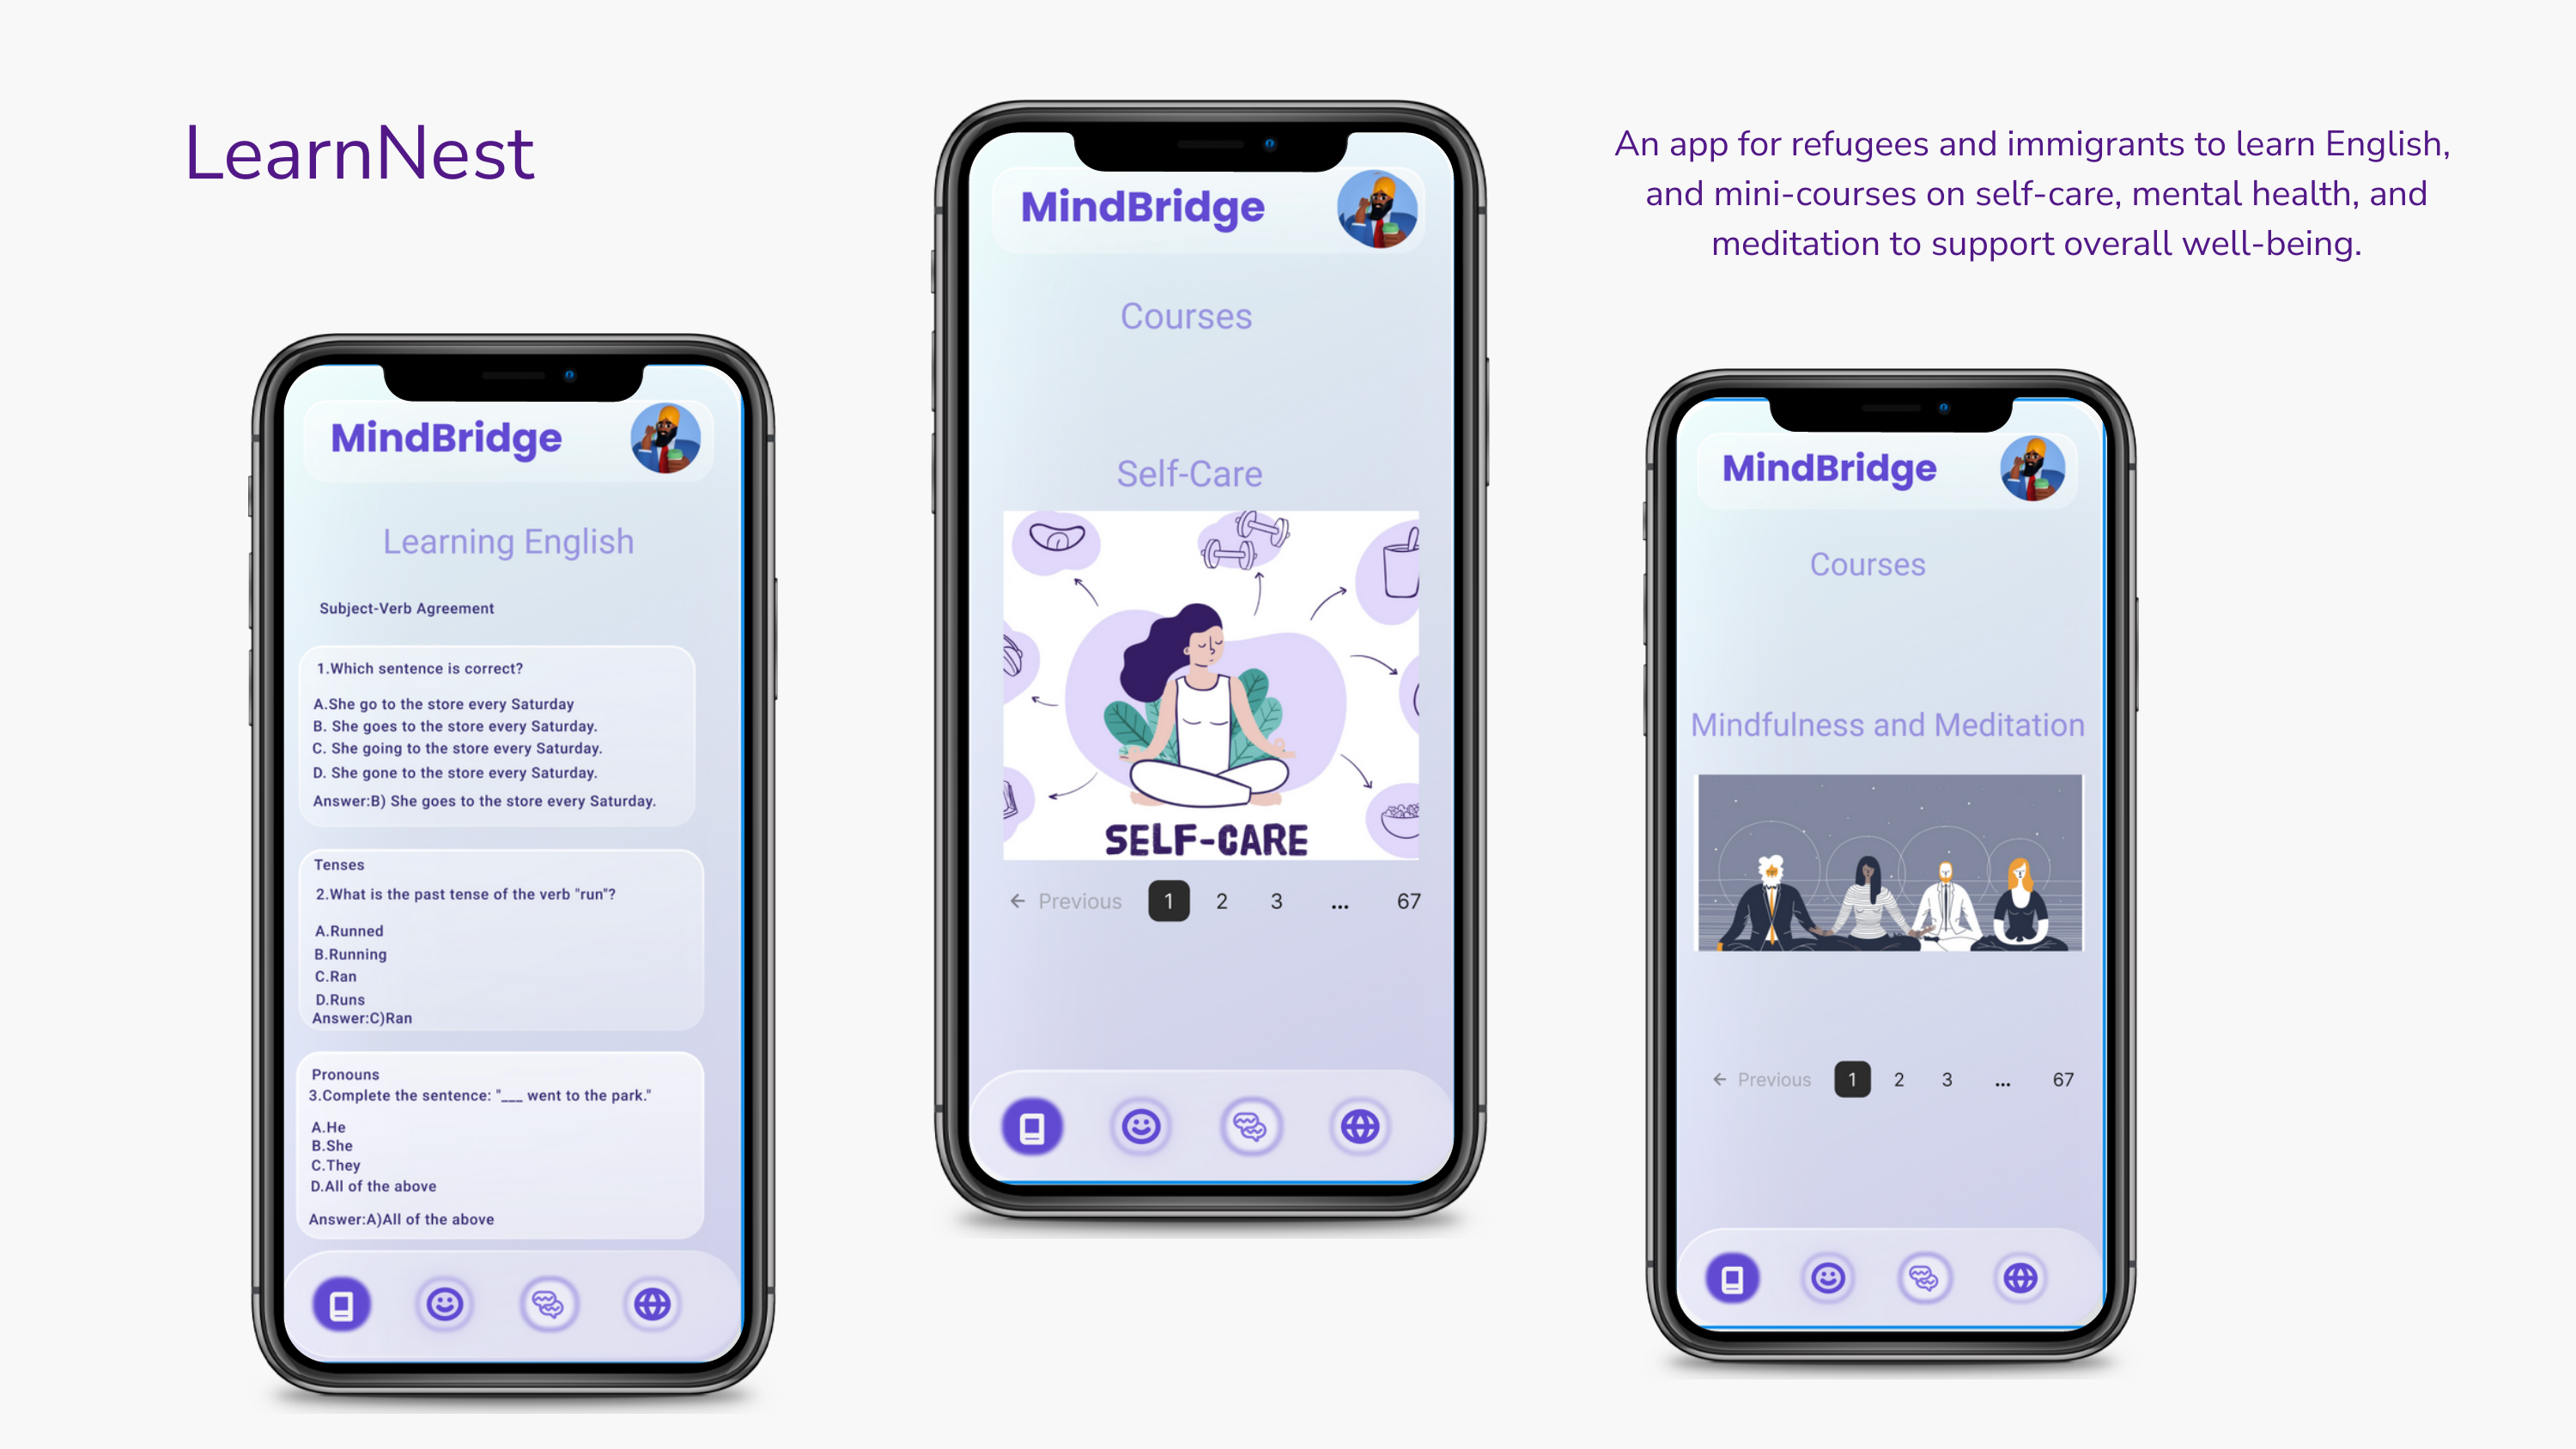

LearnNest

An app for refugees and immigrants to learn English,
and mini-courses on self-care, mental health, and meditation to support overall well-being.